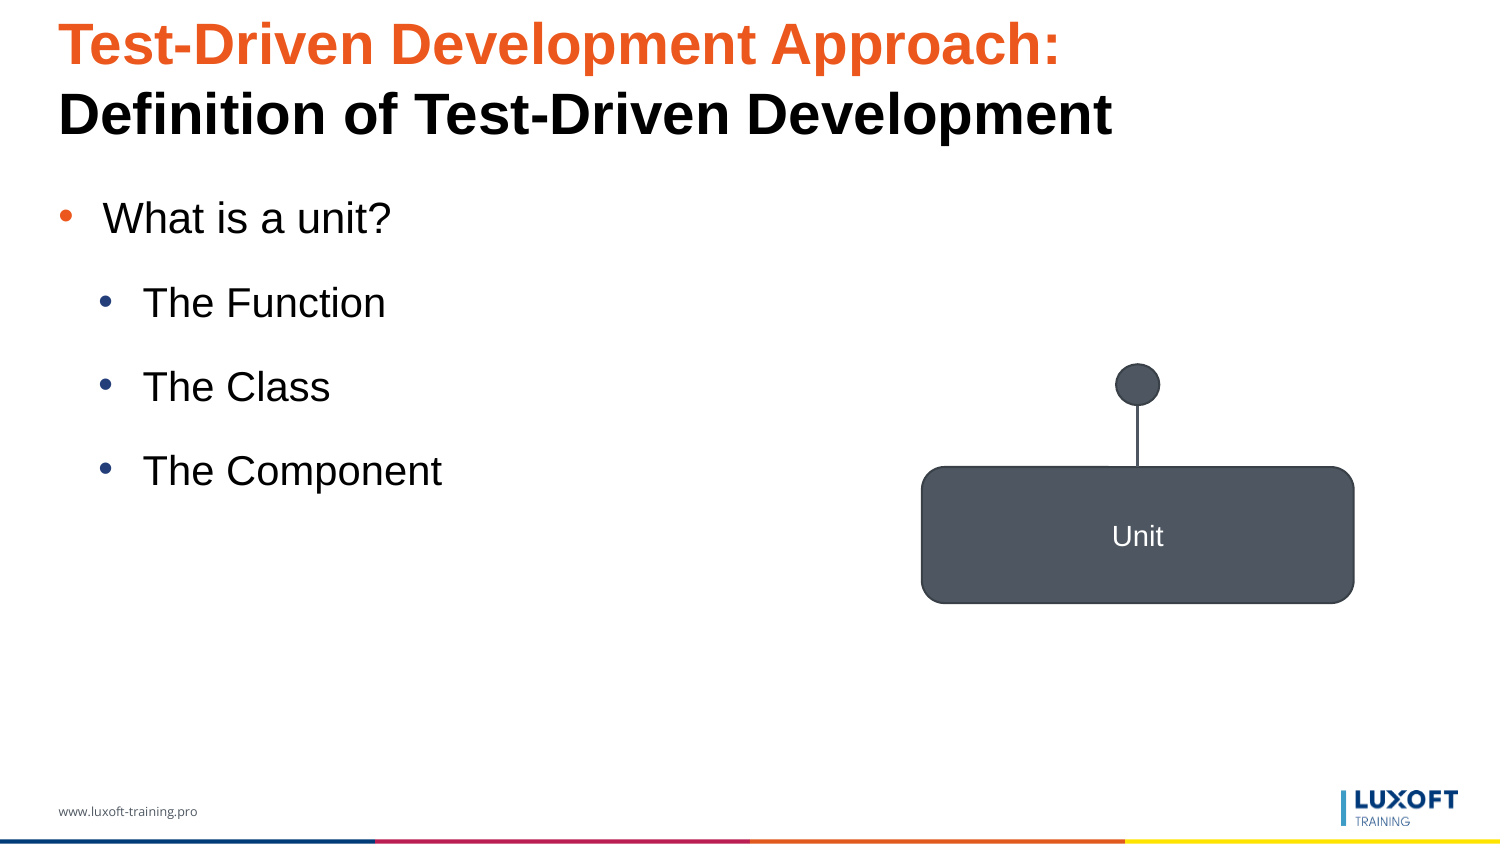

# Test-Driven Development Approach: Definition of Test-Driven Development
What is a unit?
The Function
The Class
The Component

Unit